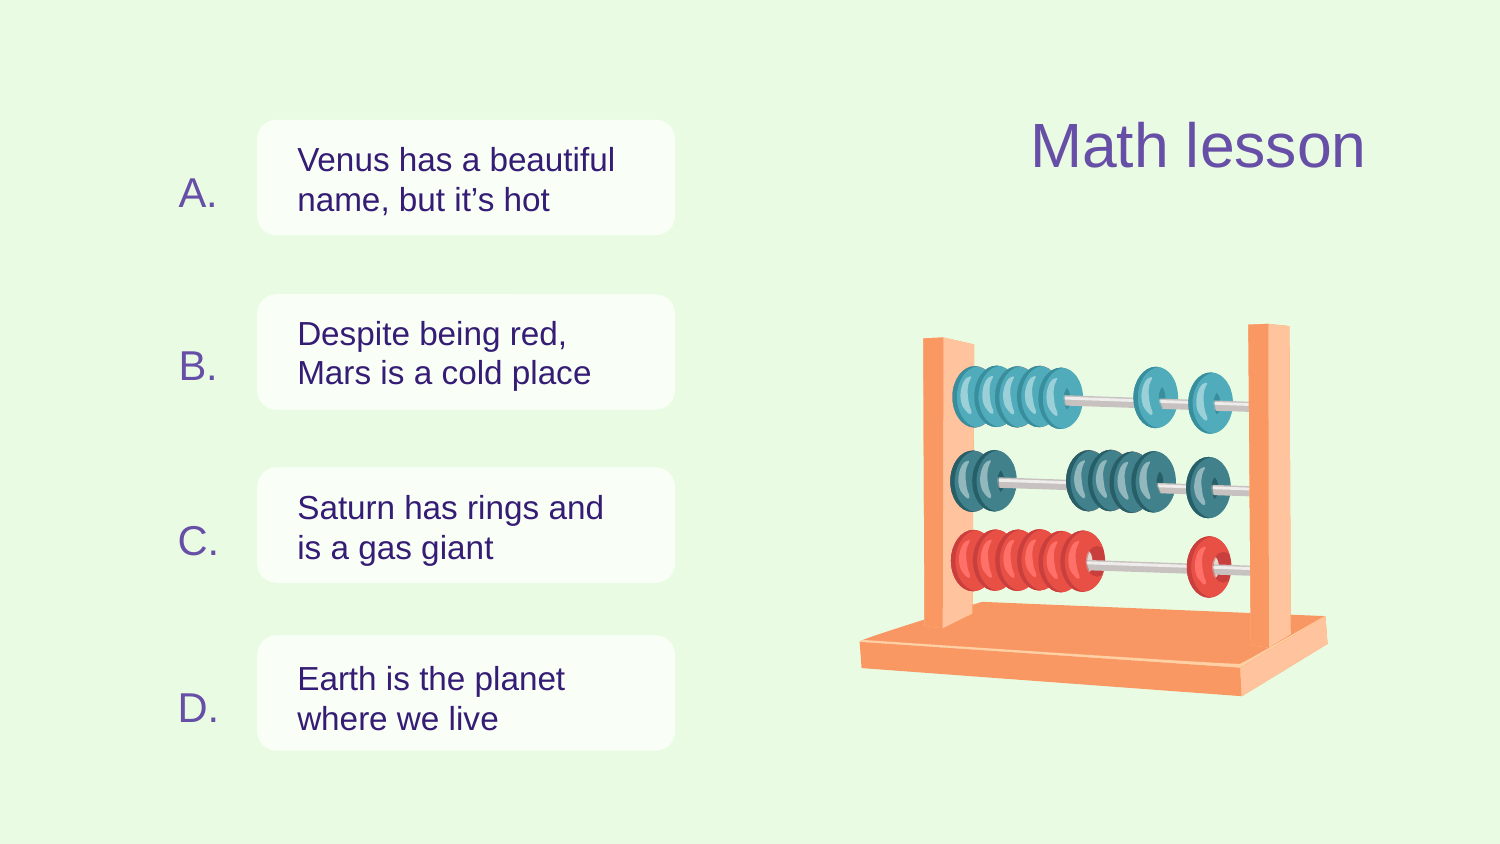

# Math lesson

Venus has a beautiful name, but it’s hot
A.

Despite being red, Mars is a cold place
B.

Saturn has rings and is a gas giant
C.

Earth is the planet where we live
D.